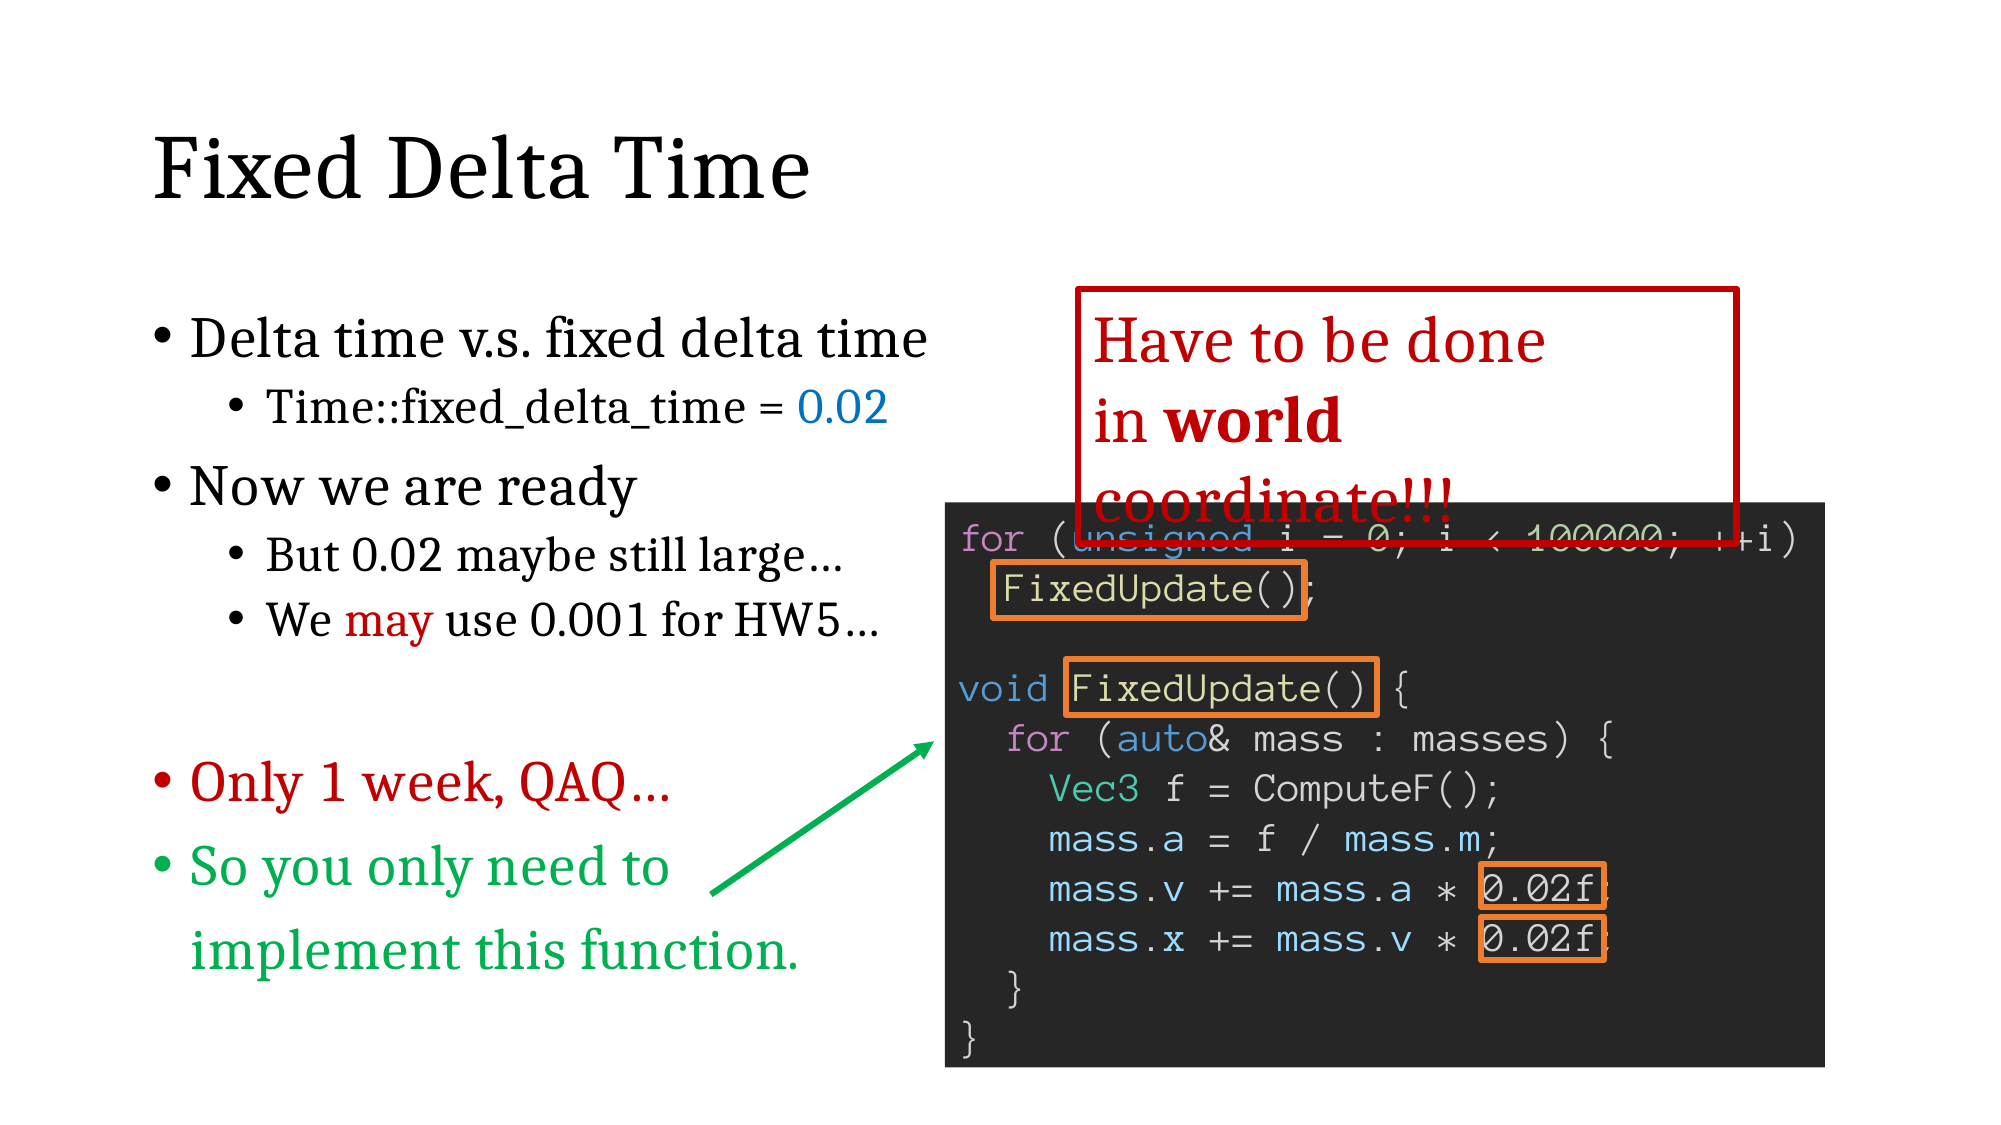

# Fixed Delta Time
Have to be done
in world coordinate!!!
Delta time v.s. fixed delta time
Time::fixed_delta_time = 0.02
Now we are ready
But 0.02 maybe still large…
We may use 0.001 for HW5…

Only 1 week, QAQ…
So you only need to
   implement this function.
for (unsigned i = 0; i < 100000; ++i)
  FixedUpdate();

void FixedUpdate() {
  for (auto& mass : masses) {
    Vec3 f = ComputeF();
    mass.a = f / mass.m;
    mass.v += mass.a * 0.02f;
    mass.x += mass.v * 0.02f;
  }
}